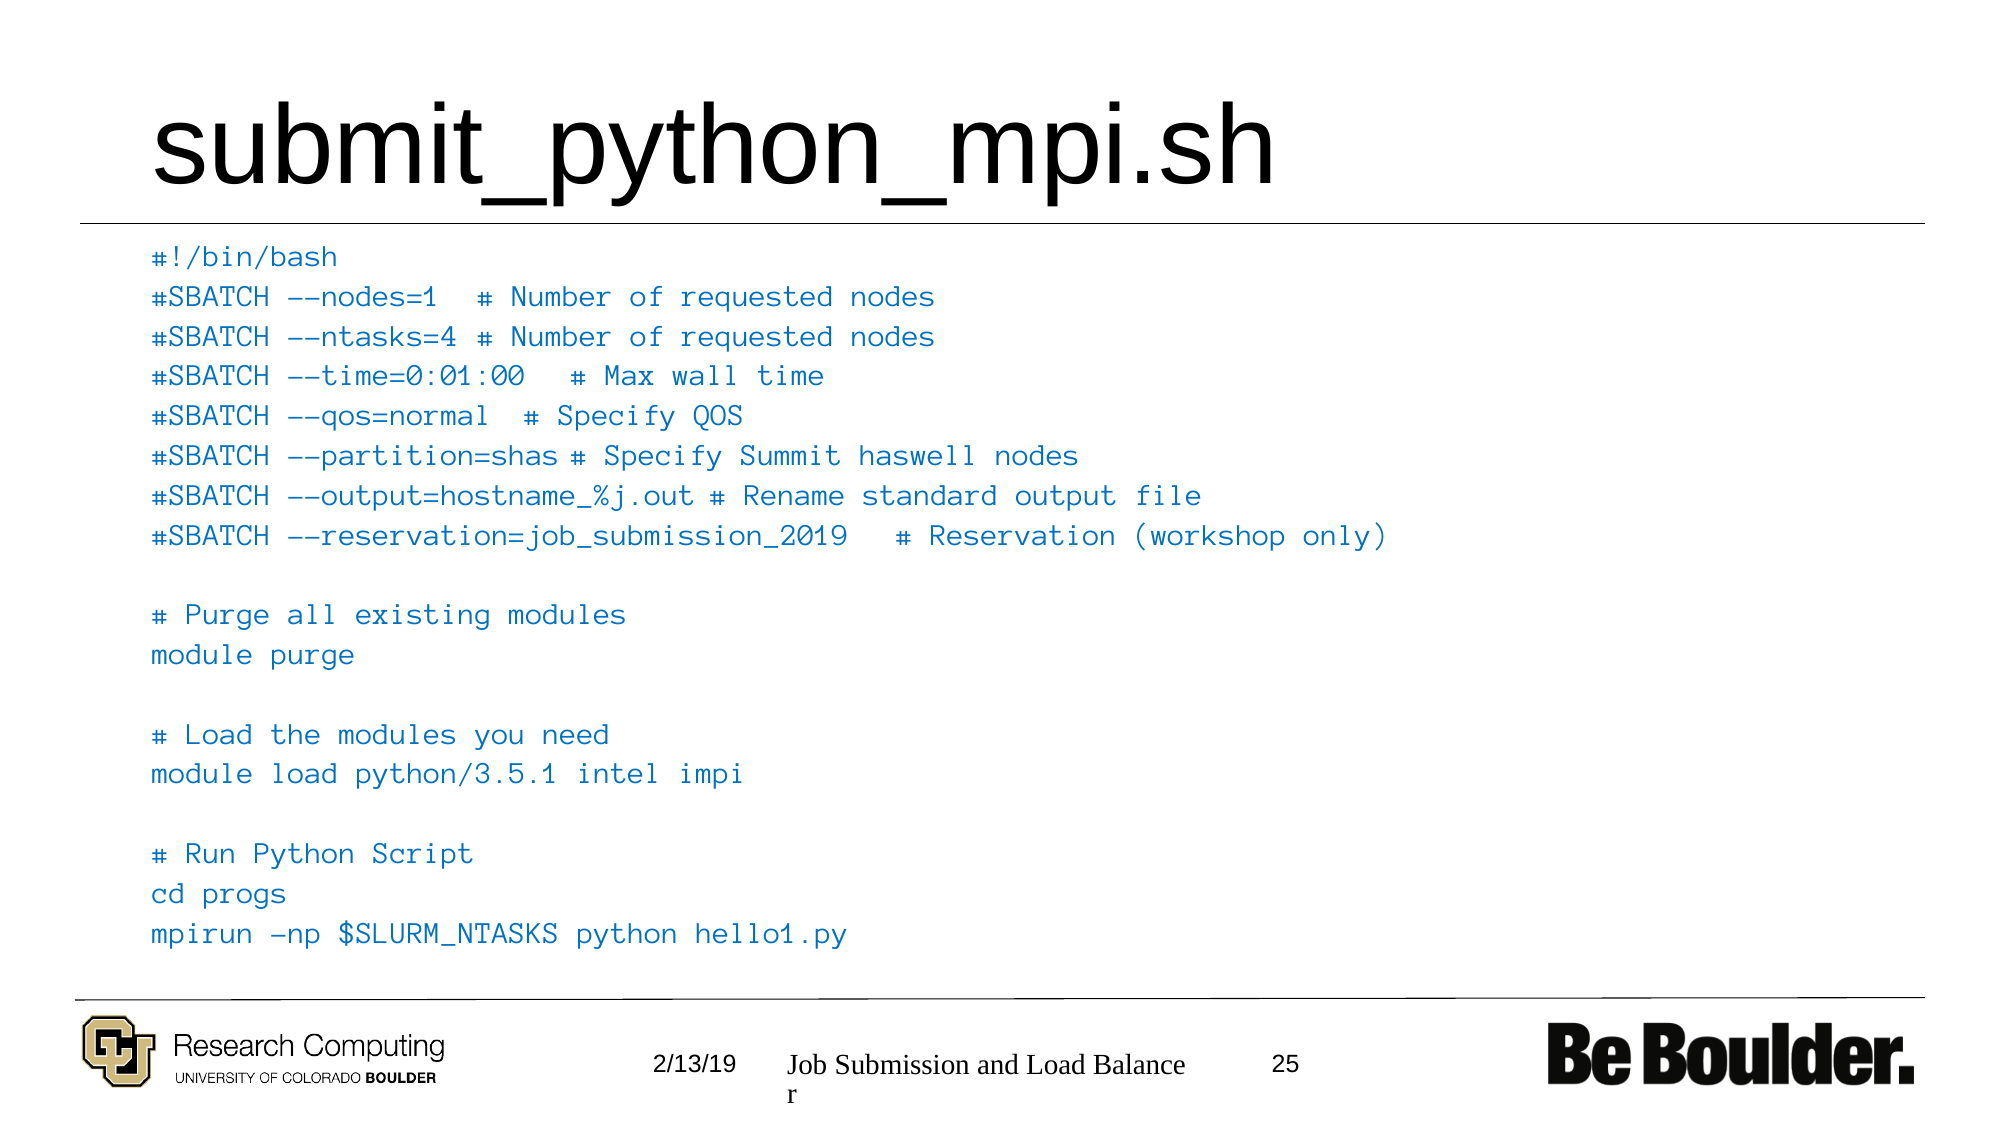

# submit_python_mpi.sh
#!/bin/bash
#SBATCH --nodes=1				# Number of requested nodes
#SBATCH --ntasks=4				# Number of requested nodes
#SBATCH --time=0:01:00			# Max wall time
#SBATCH --qos=normal				# Specify QOS
#SBATCH --partition=shas			# Specify Summit haswell nodes
#SBATCH --output=hostname_%j.out			# Rename standard output file
#SBATCH --reservation=job_submission_2019		# Reservation (workshop only)

# Purge all existing modules
module purge

# Load the modules you need
module load python/3.5.1 intel impi

# Run Python Script
cd progs
mpirun -np $SLURM_NTASKS python hello1.py

2/13/19
25
Job Submission and Load Balancer